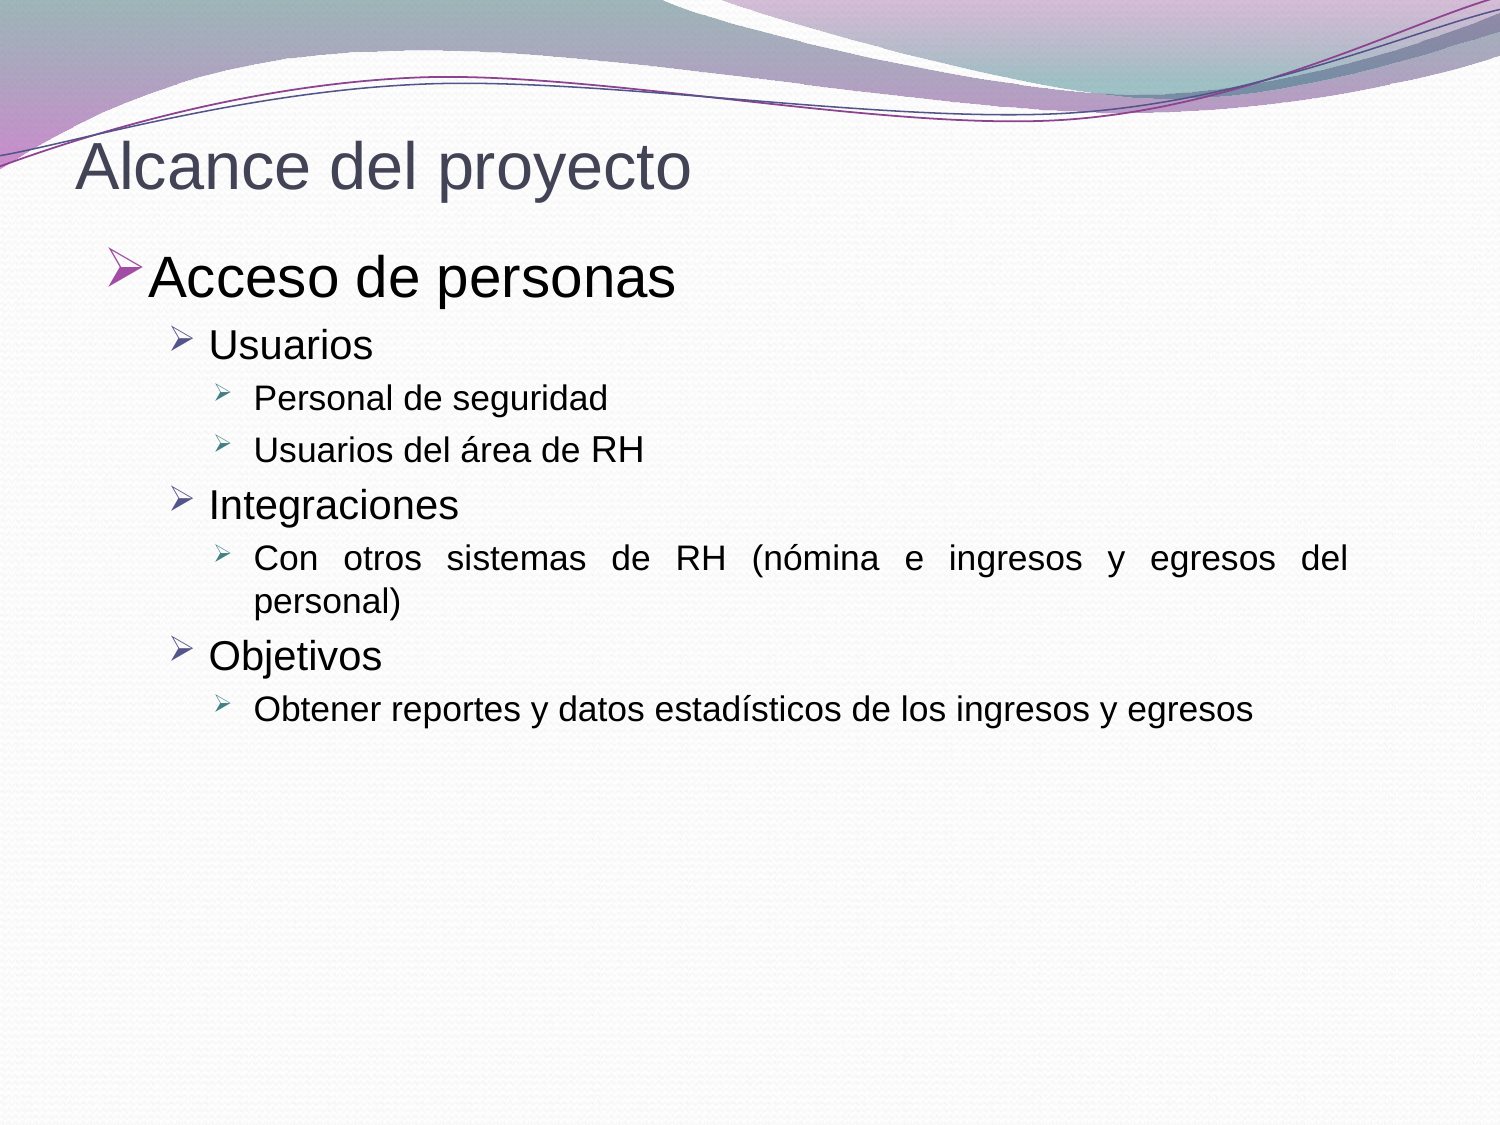

# Alcance del proyecto

Acceso de personas
Usuarios
Personal de seguridad
Usuarios del área de RH
Integraciones
Con otros sistemas de RH (nómina e ingresos y egresos del personal)
Objetivos
Obtener reportes y datos estadísticos de los ingresos y egresos